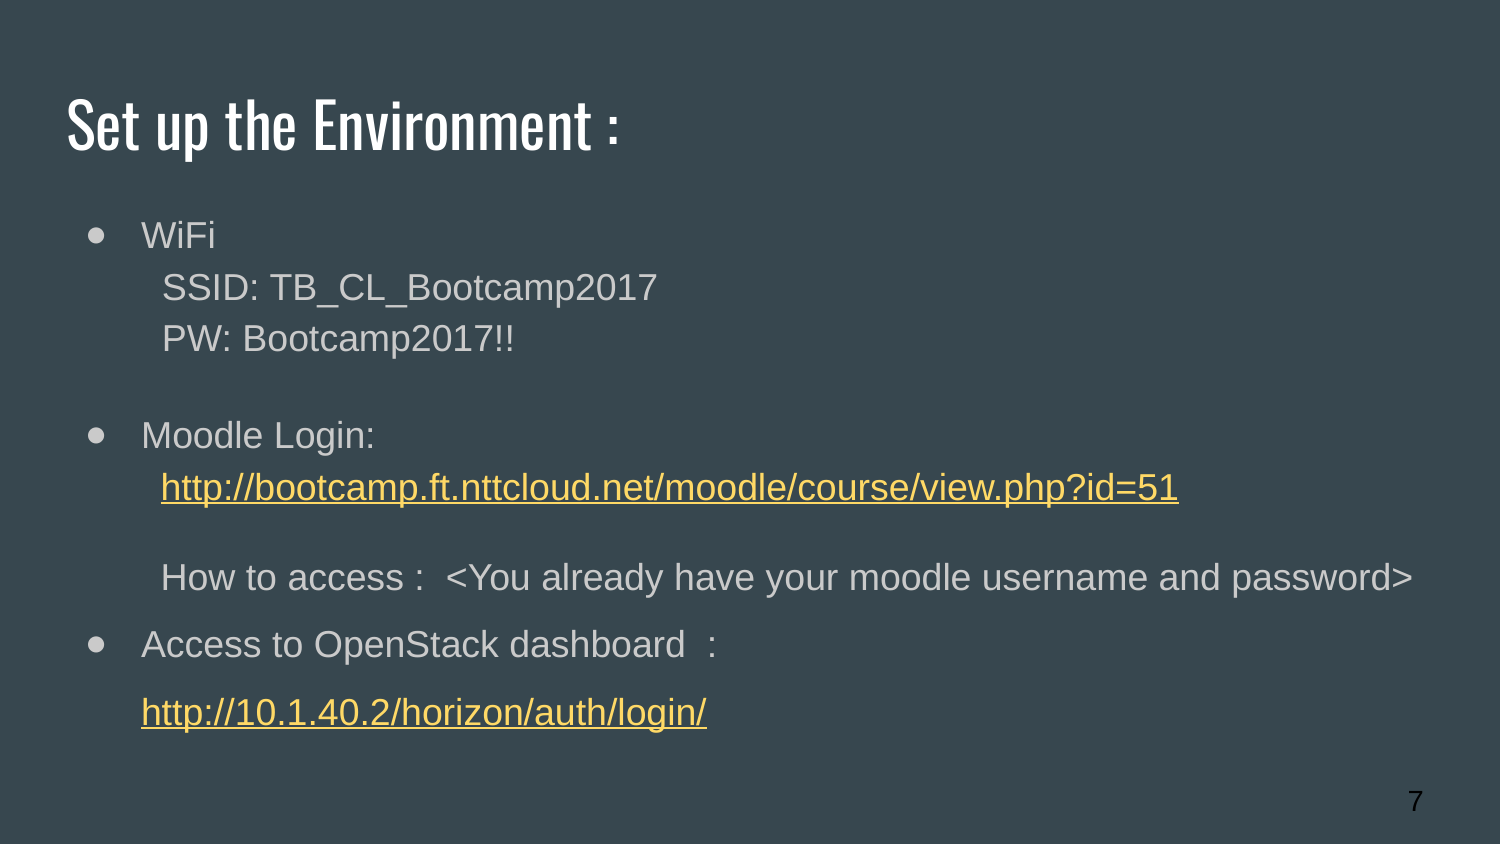

# Set up the Environment :
WiFi
  SSID: TB_CL_Bootcamp2017
  PW: Bootcamp2017!!
Moodle Login:
         http://bootcamp.ft.nttcloud.net/moodle/course/view.php?id=51
         How to access :  <You already have your moodle username and password>
Access to OpenStack dashboard  :
http://10.1.40.2/horizon/auth/login/

7